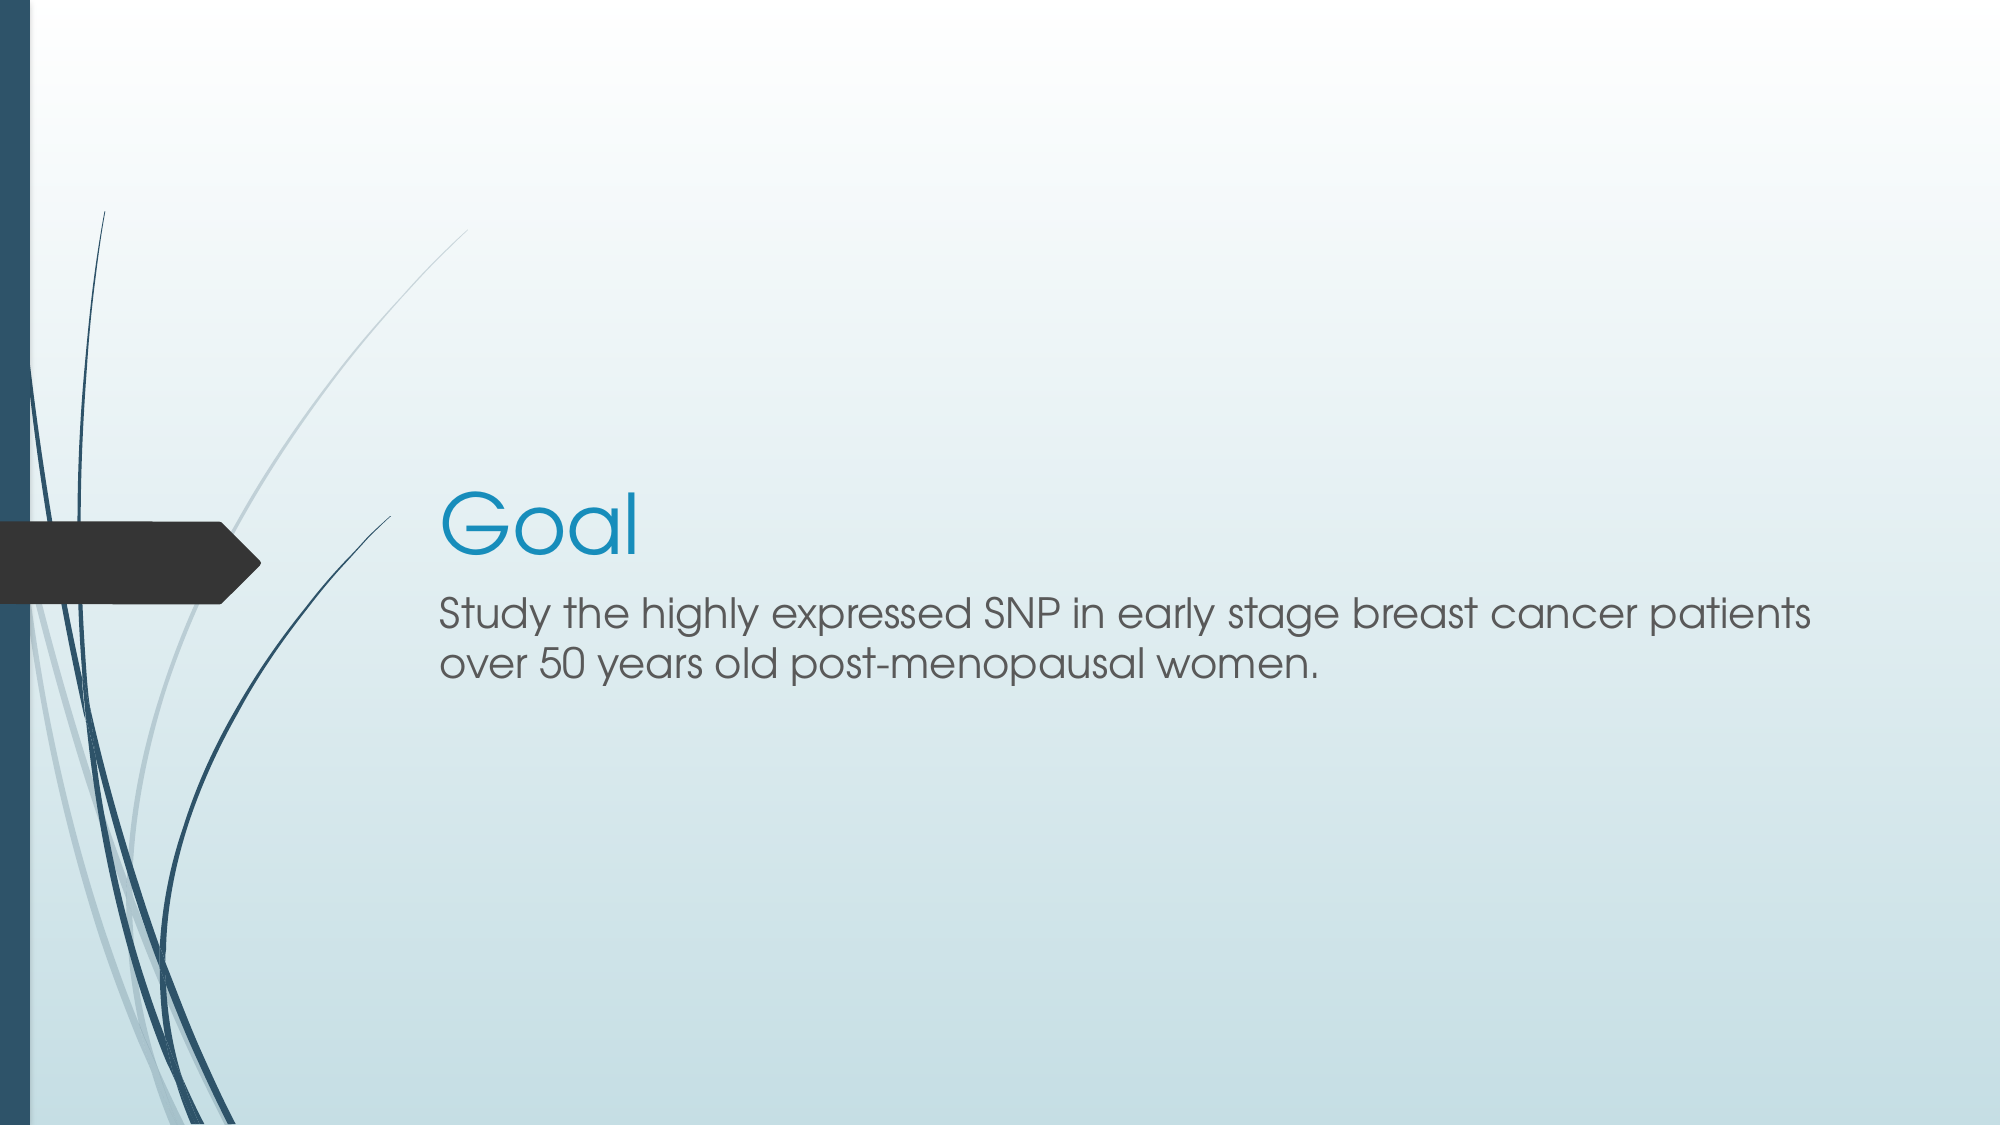

# Goal
Study the highly expressed SNP in early stage breast cancer patients over 50 years old post-menopausal women.